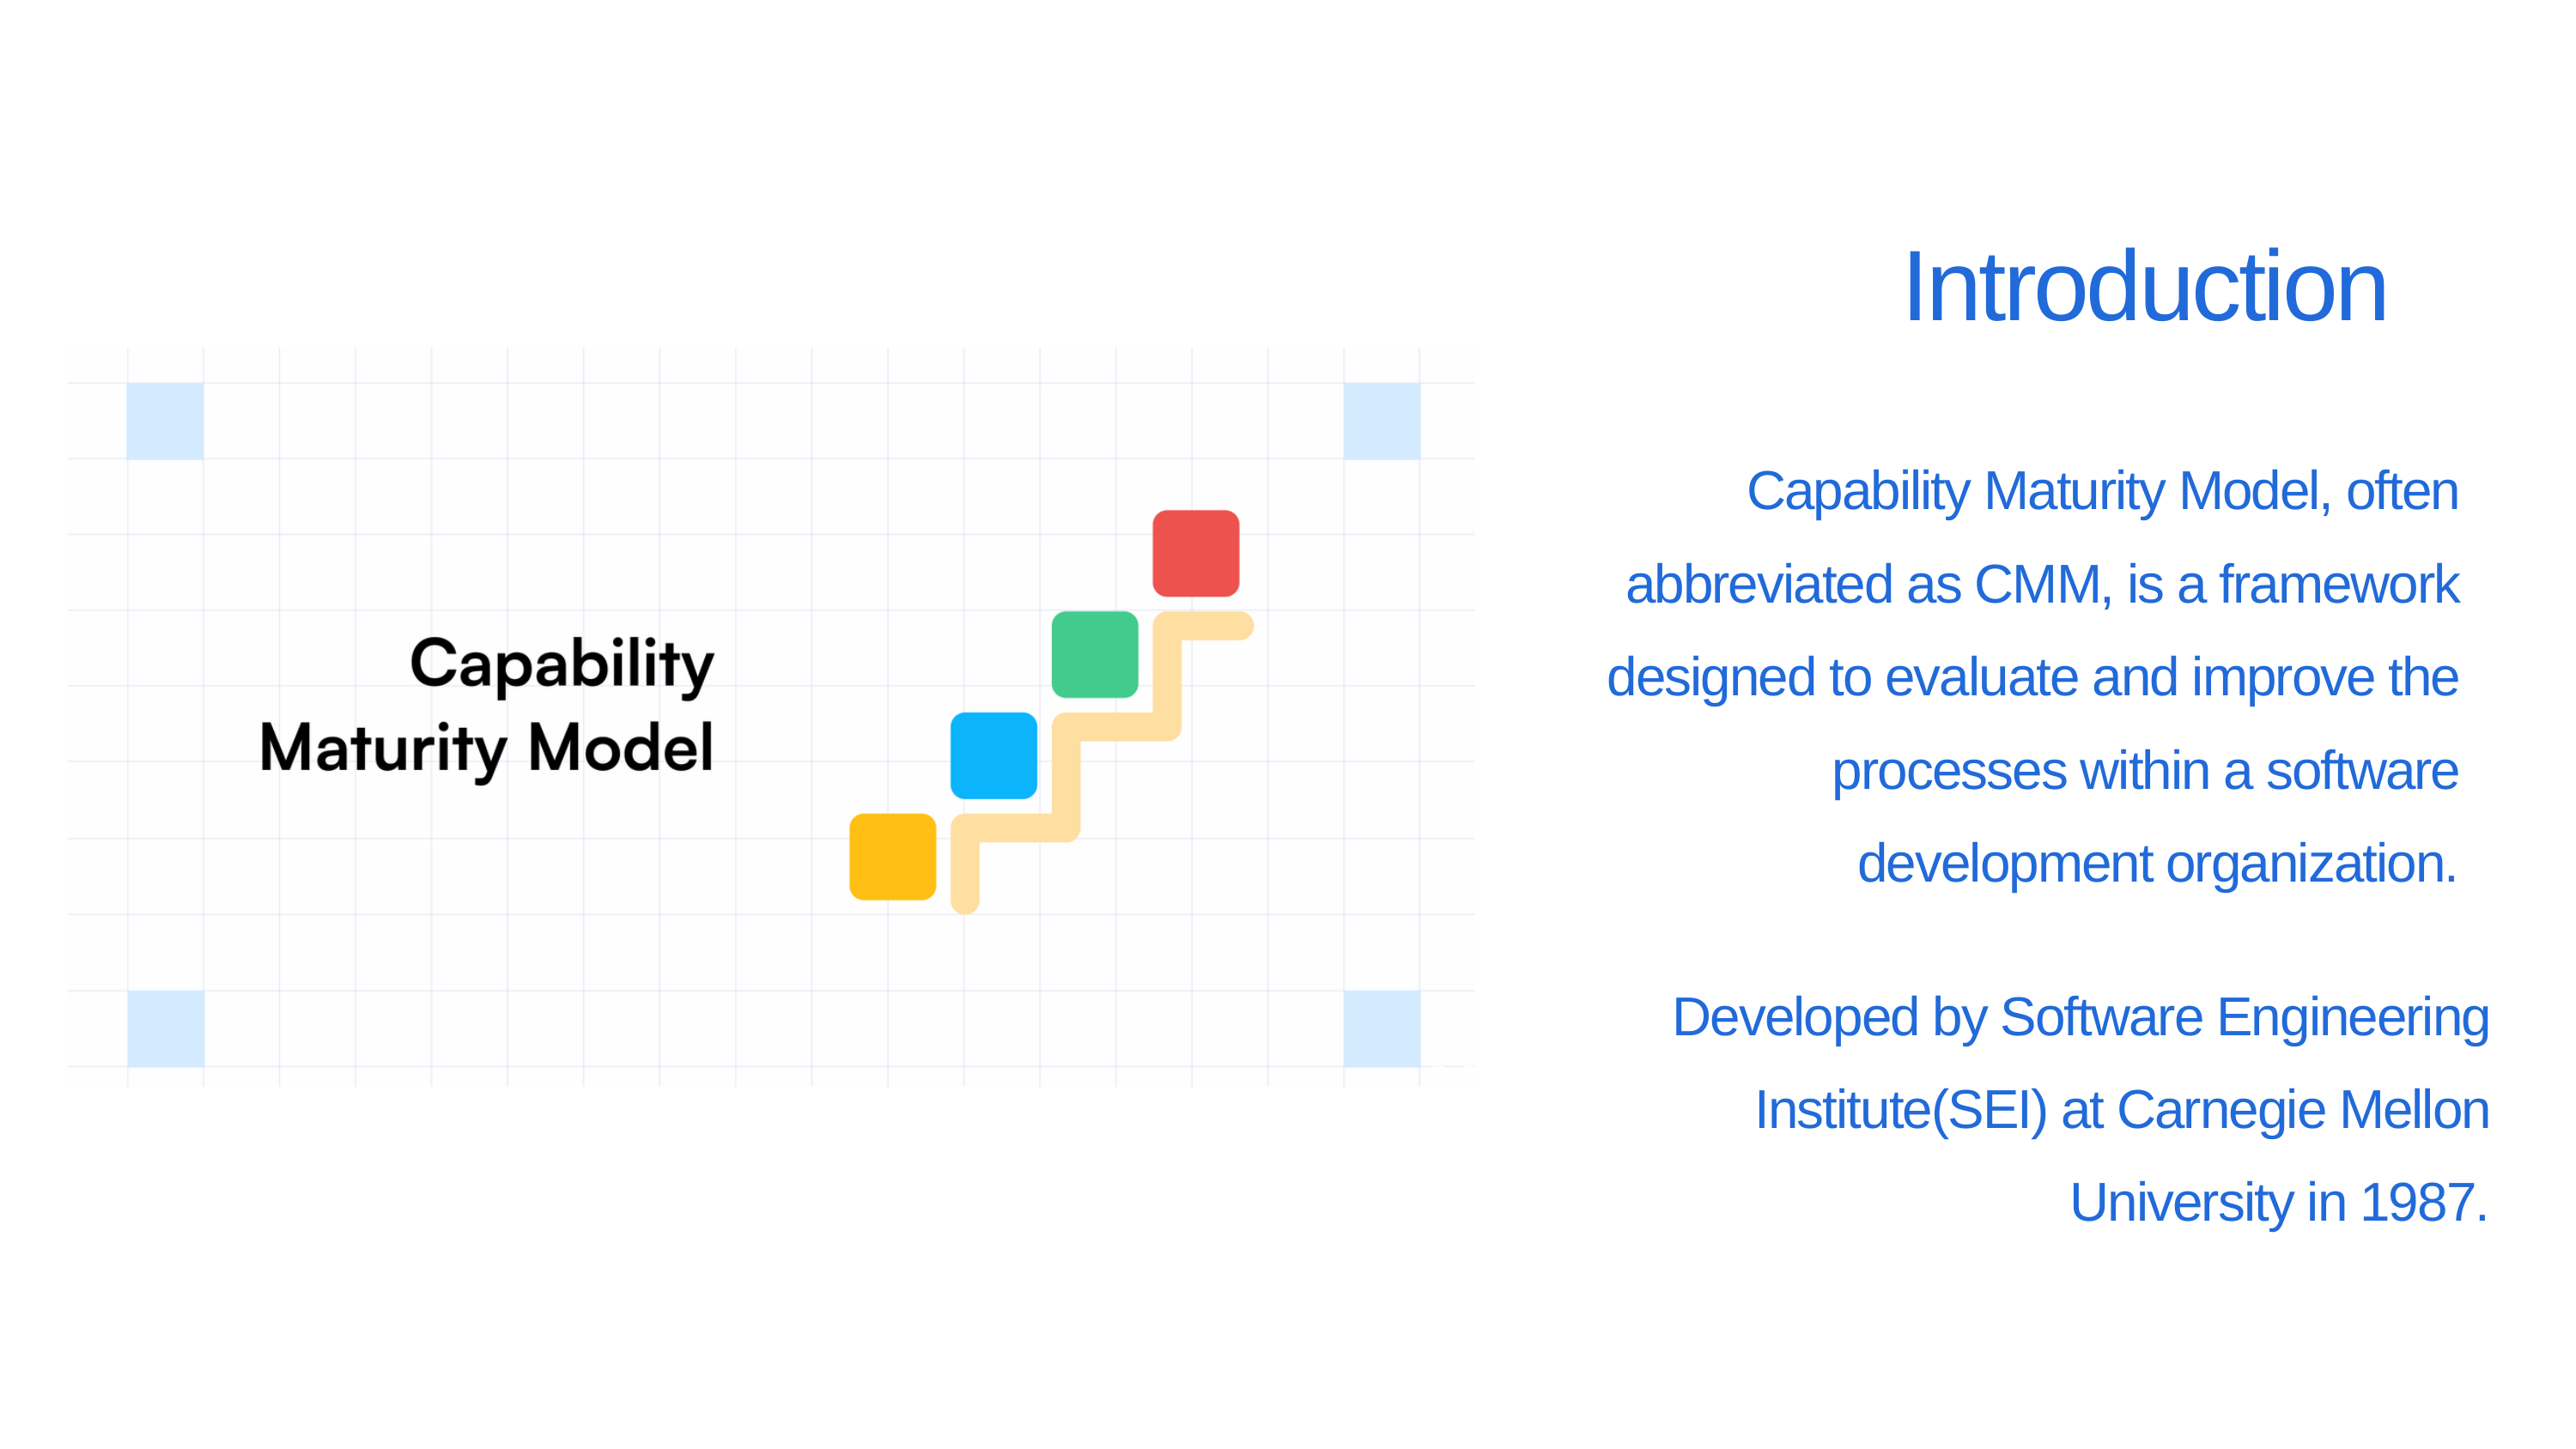

Introduction

 Capability Maturity Model, often abbreviated as CMM, is a framework designed to evaluate and improve the processes within a software development organization.
Developed by Software Engineering Institute(SEI) at Carnegie Mellon University in 1987.
99%
32M
240%
Customer satisfaction
Active users
Company growth